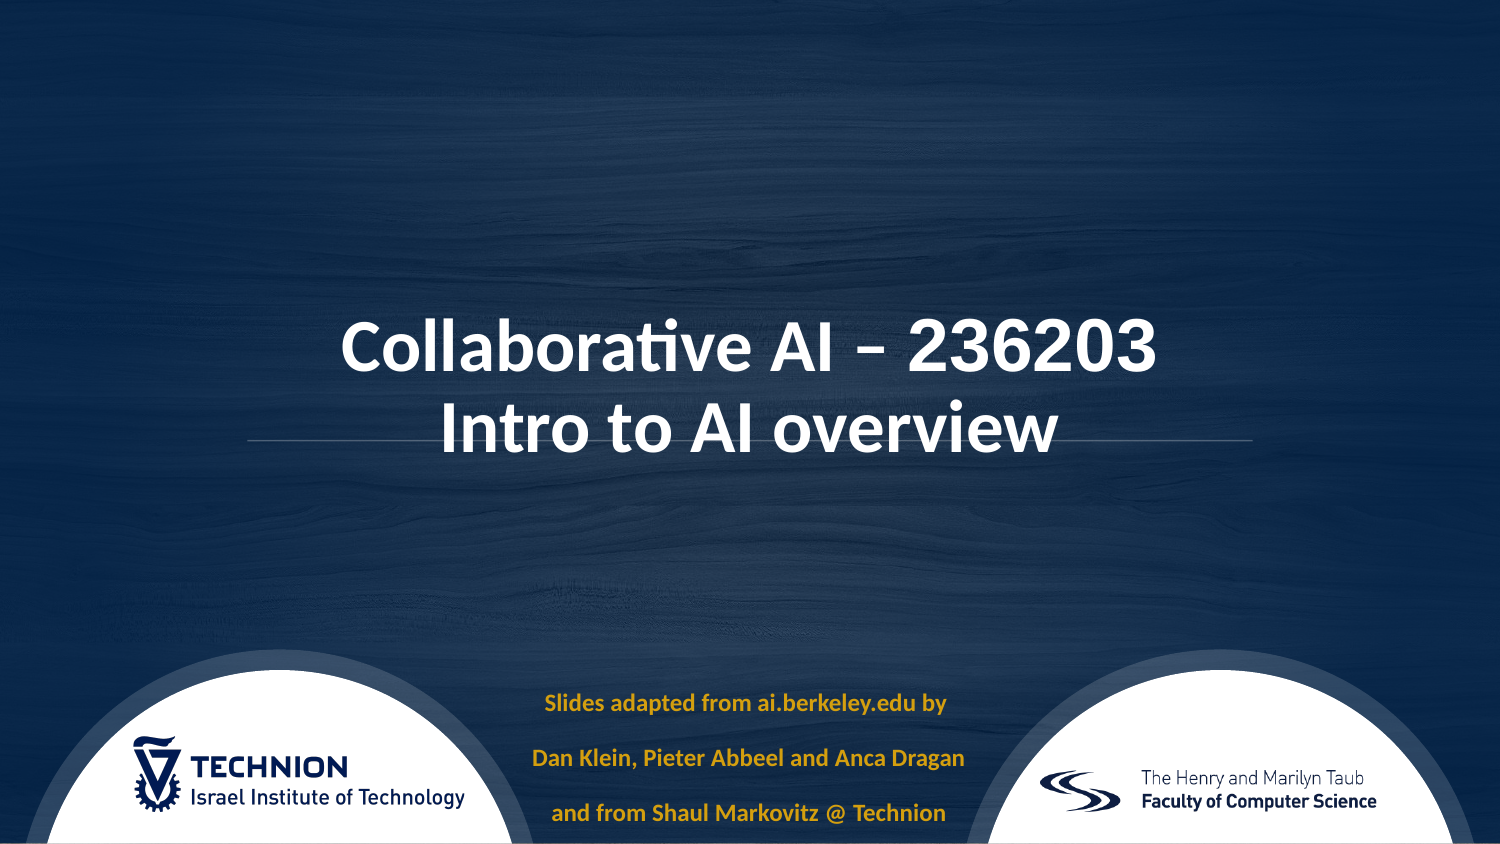

# Collaborative AI – 236203 Intro to AI overview
Slides adapted from ai.berkeley.edu by
Dan Klein, Pieter Abbeel and Anca Dragan
and from Shaul Markovitz @ Technion